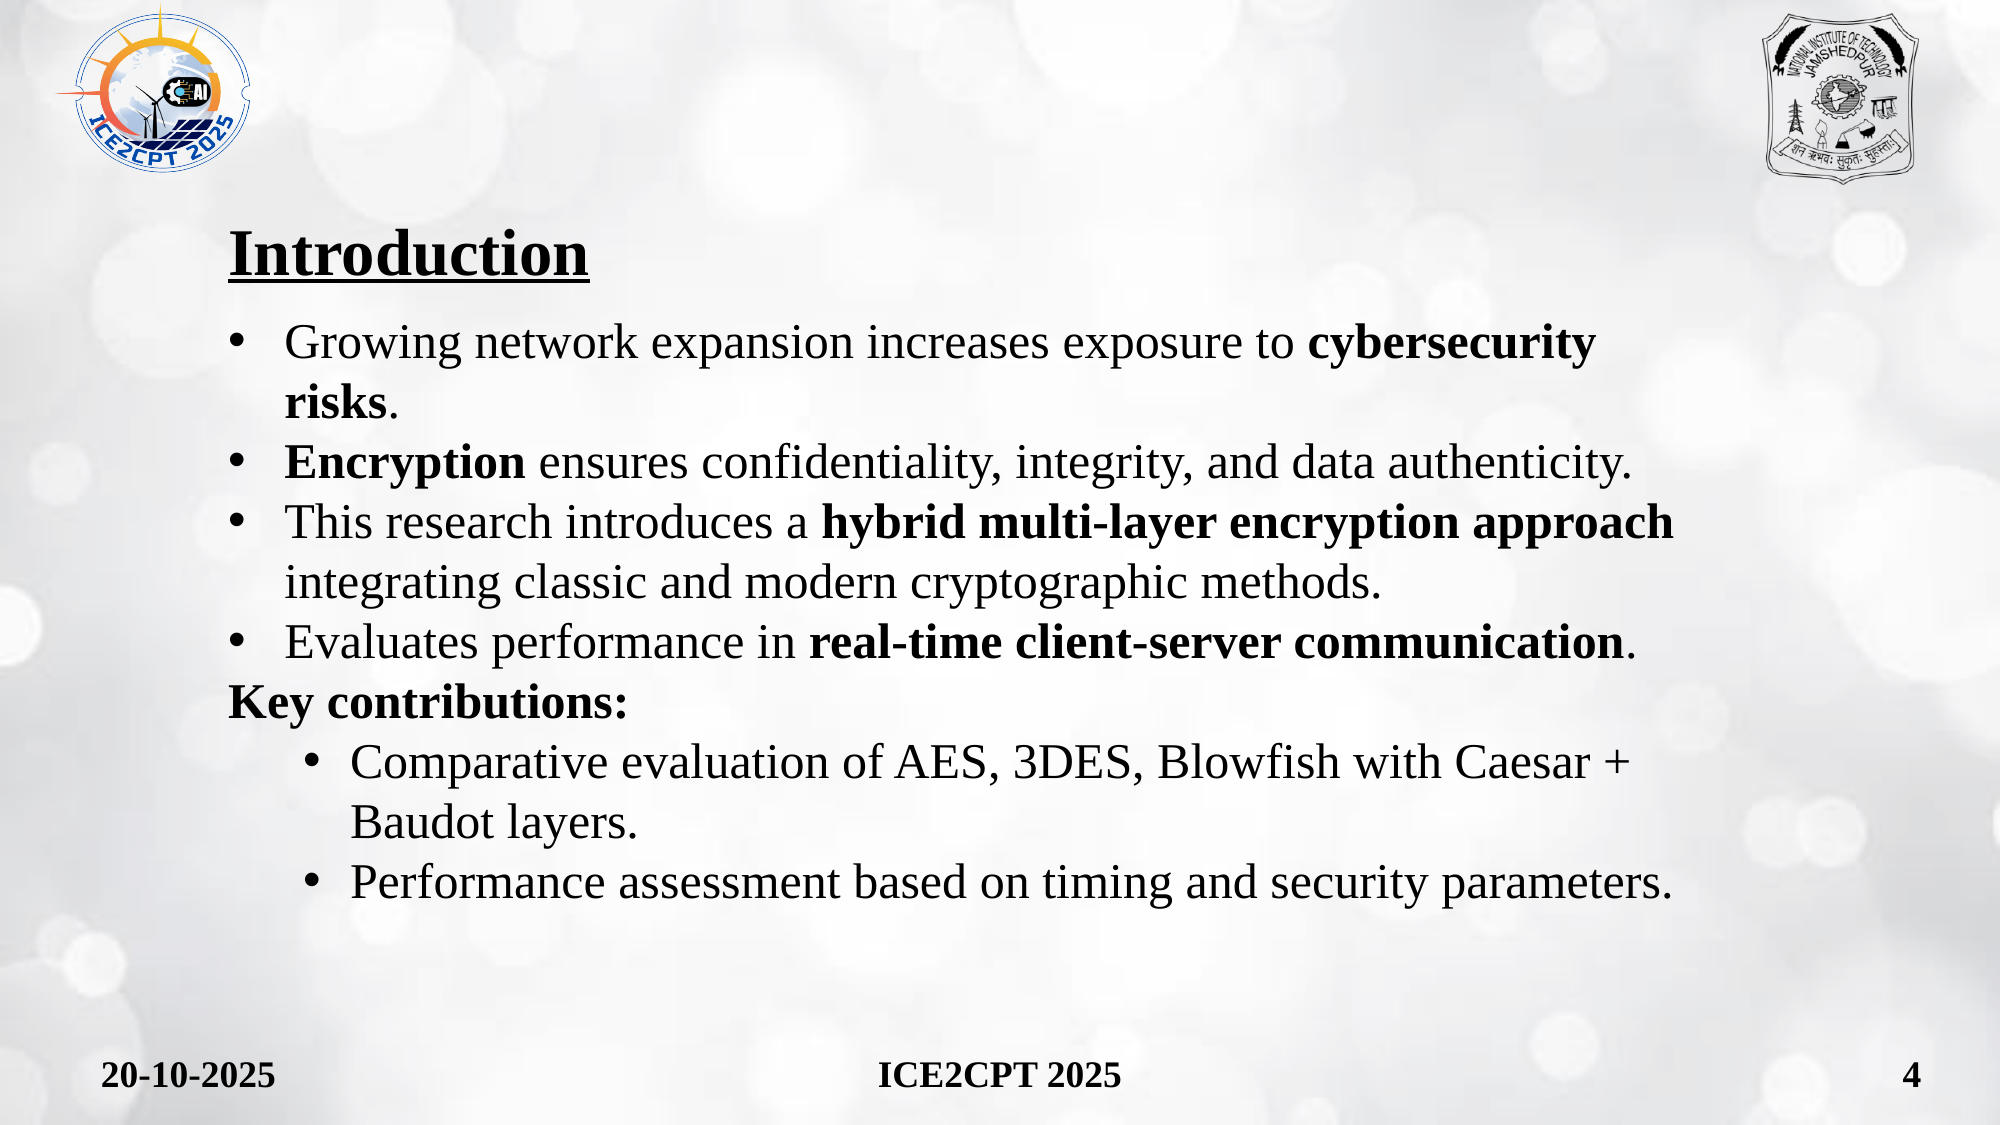

Introduction

Growing network expansion increases exposure to cybersecurity risks.
Encryption ensures confidentiality, integrity, and data authenticity.
This research introduces a hybrid multi-layer encryption approach integrating classic and modern cryptographic methods.
Evaluates performance in real-time client-server communication.
Key contributions:
Comparative evaluation of AES, 3DES, Blowfish with Caesar + Baudot layers.
Performance assessment based on timing and security parameters.
20-10-2025
4
ICE2CPT 2025